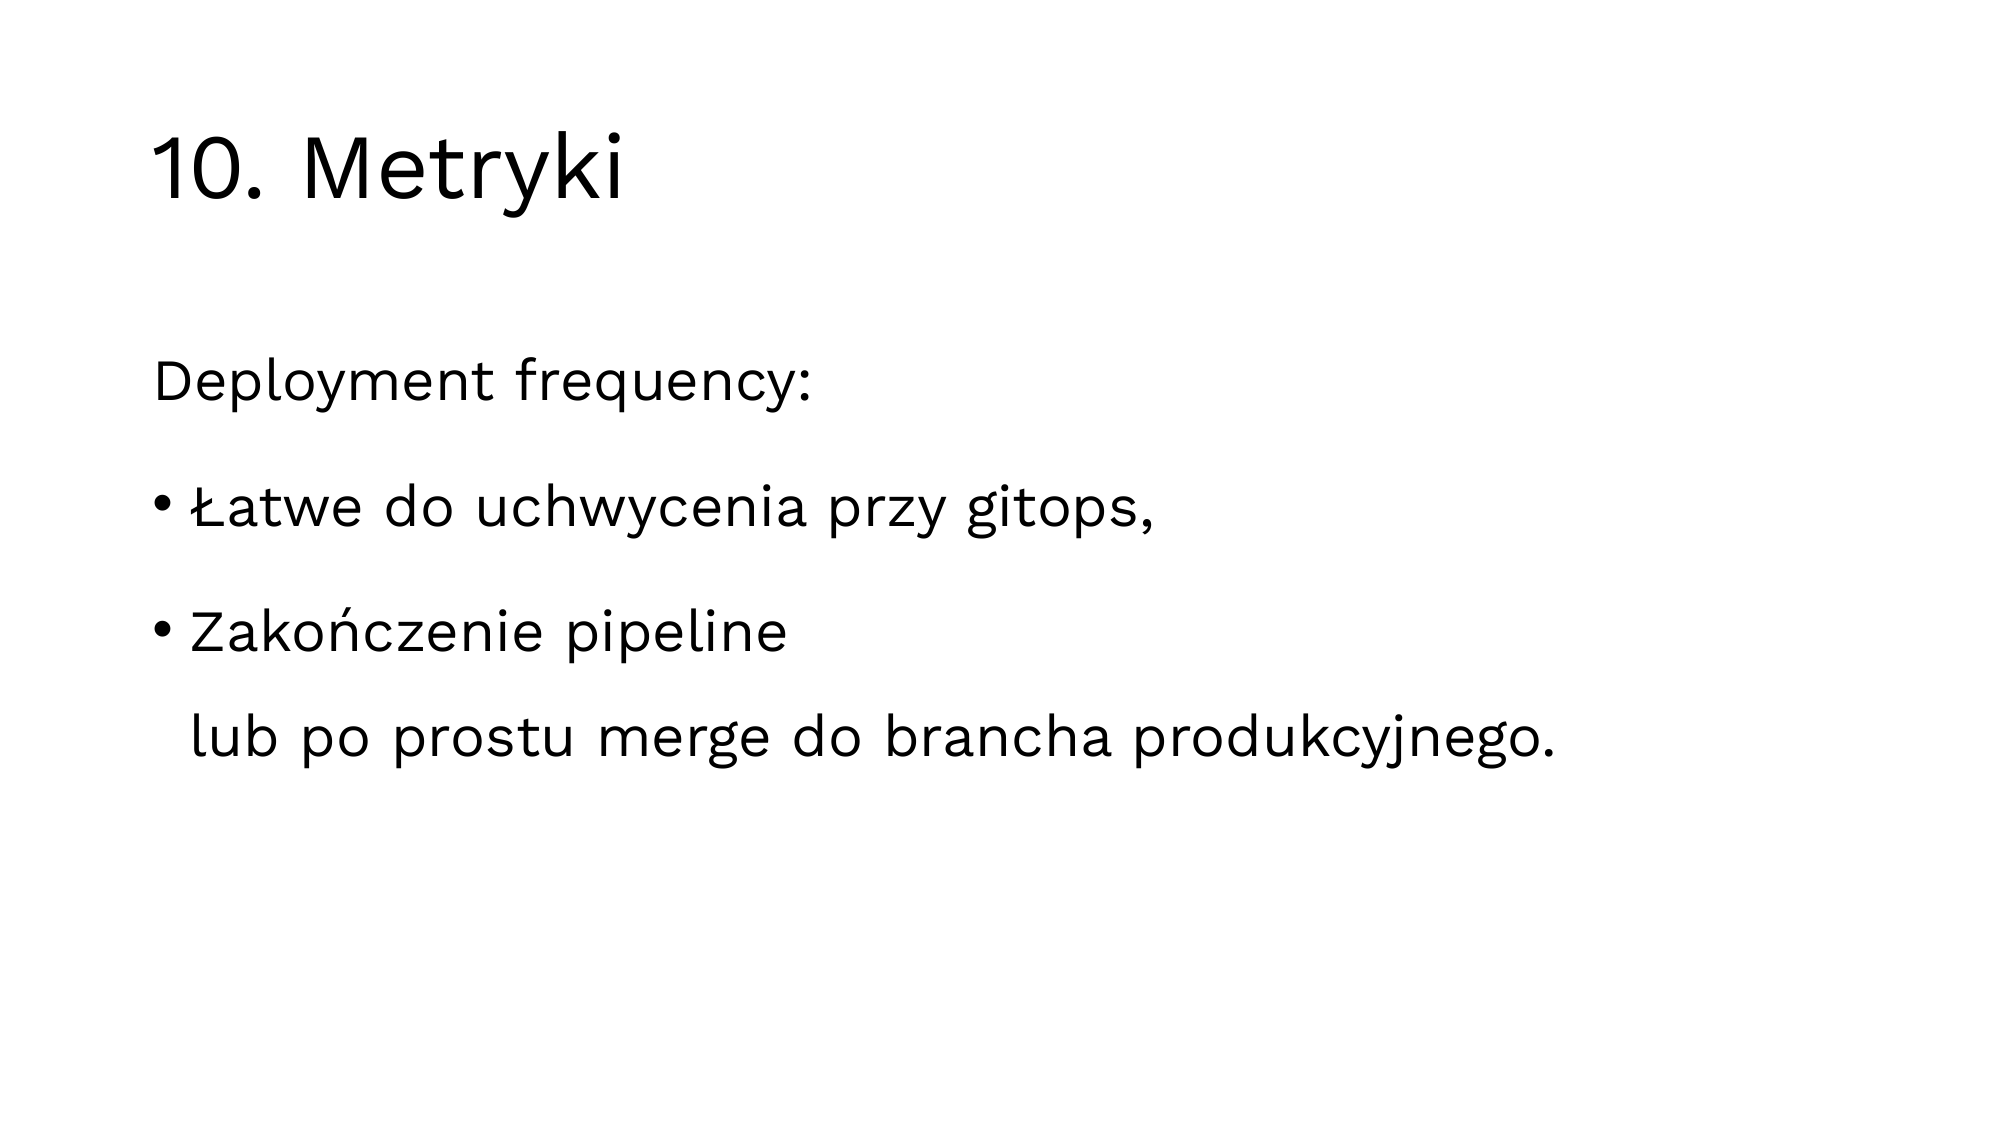

# 10. Metryki
Deployment frequency:
Łatwe do uchwycenia przy gitops,
Zakończenie pipeline
lub po prostu merge do brancha produkcyjnego.